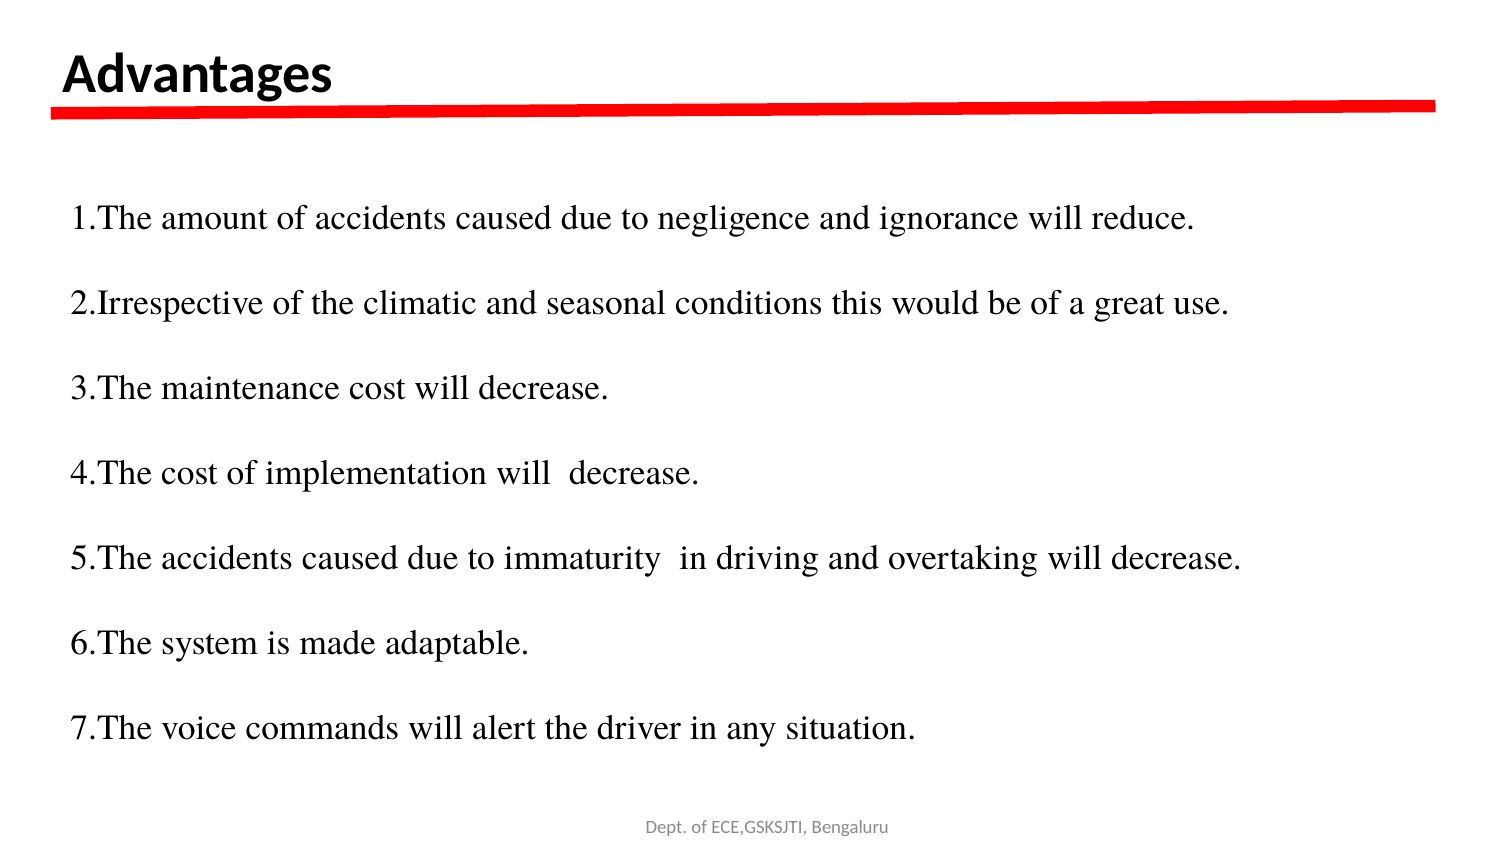

Advantages
1.The amount of accidents caused due to negligence and ignorance will reduce.
2.Irrespective of the climatic and seasonal conditions this would be of a great use.
3.The maintenance cost will decrease.
4.The cost of implementation will  decrease.
5.The accidents caused due to immaturity  in driving and overtaking will decrease.
6.The system is made adaptable.
7.The voice commands will alert the driver in any situation.
Dept. of ECE,GSKSJTI, Bengaluru